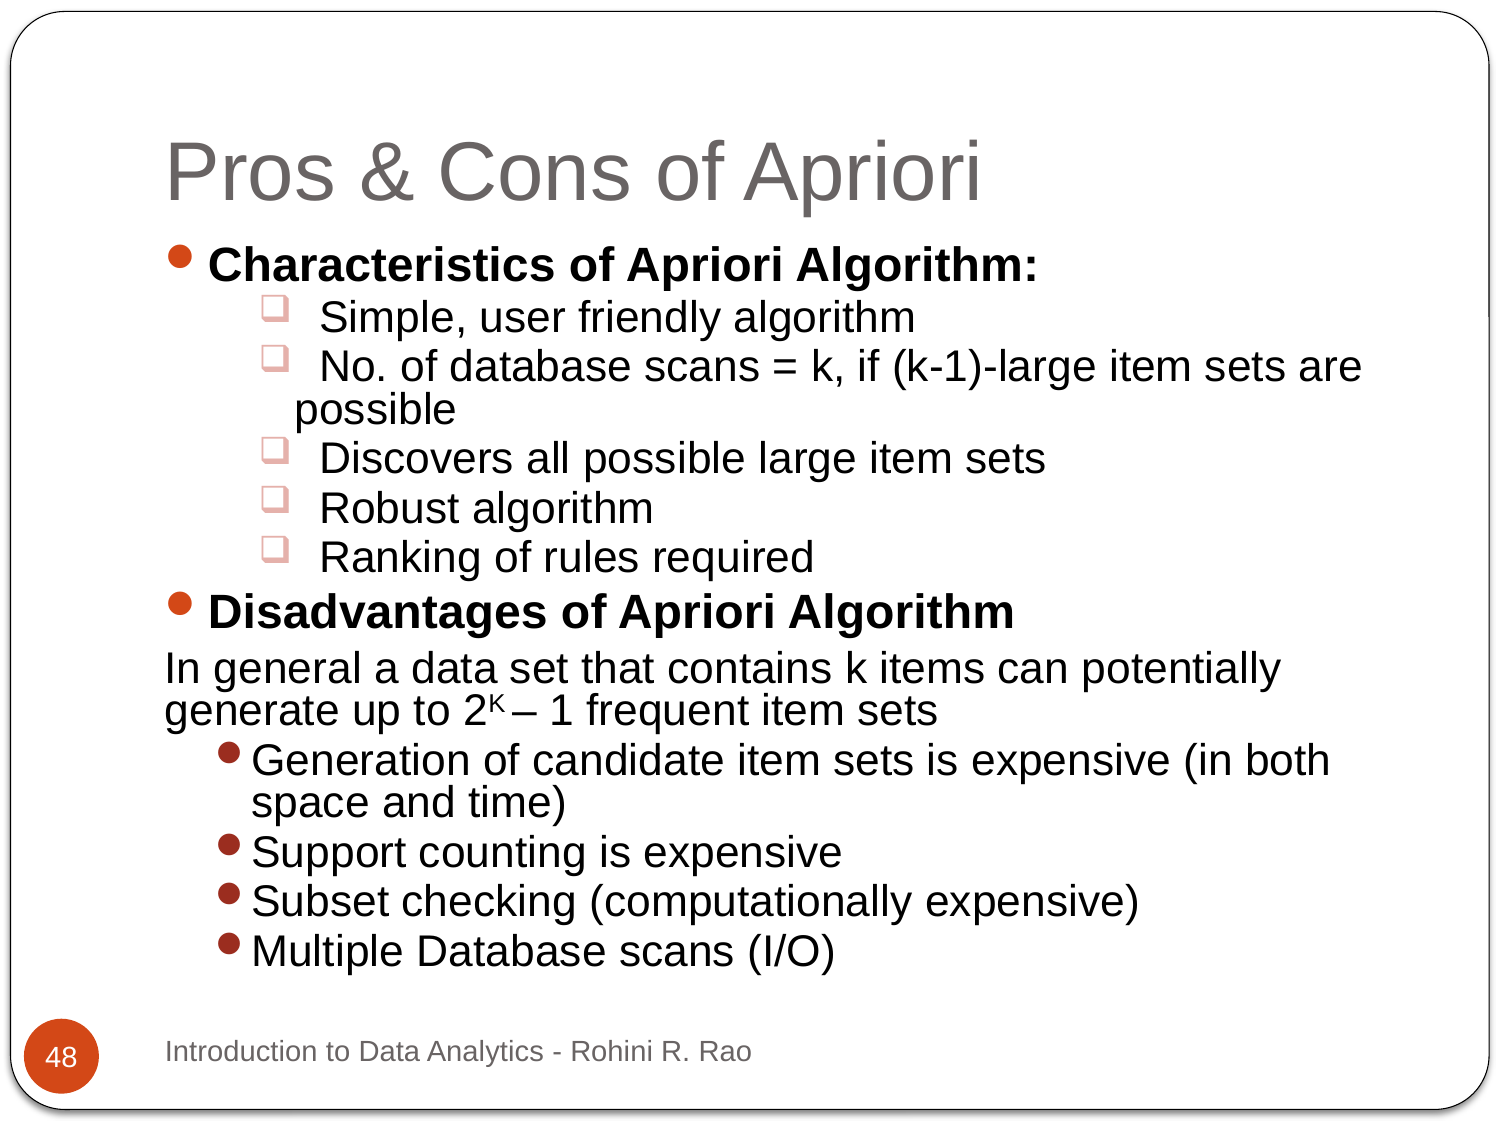

# Pros & Cons of Apriori
Characteristics of Apriori Algorithm:
  Simple, user friendly algorithm
  No. of database scans = k, if (k-1)-large item sets are possible
  Discovers all possible large item sets
  Robust algorithm
  Ranking of rules required
Disadvantages of Apriori Algorithm
In general a data set that contains k items can potentially generate up to 2K – 1 frequent item sets
Generation of candidate item sets is expensive (in both space and time)
Support counting is expensive
Subset checking (computationally expensive)
Multiple Database scans (I/O)

Introduction to Data Analytics - Rohini R. Rao
48